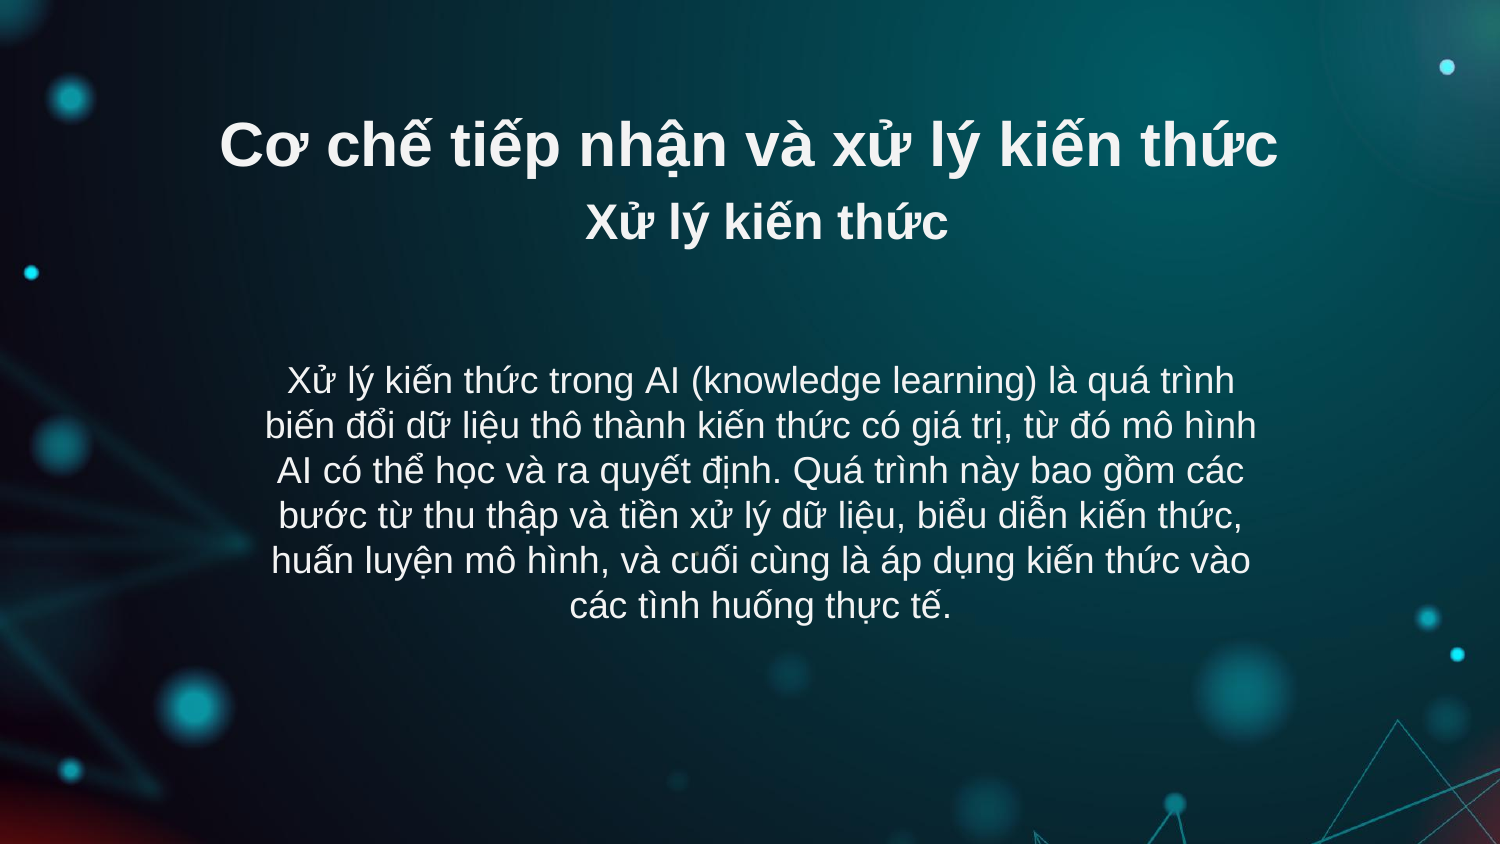

# Cơ chế tiếp nhận và xử lý kiến thức
Xử lý kiến thức
Xử lý kiến thức trong AI (knowledge learning) là quá trình biến đổi dữ liệu thô thành kiến thức có giá trị, từ đó mô hình AI có thể học và ra quyết định. Quá trình này bao gồm các bước từ thu thập và tiền xử lý dữ liệu, biểu diễn kiến thức, huấn luyện mô hình, và cuối cùng là áp dụng kiến thức vào các tình huống thực tế.